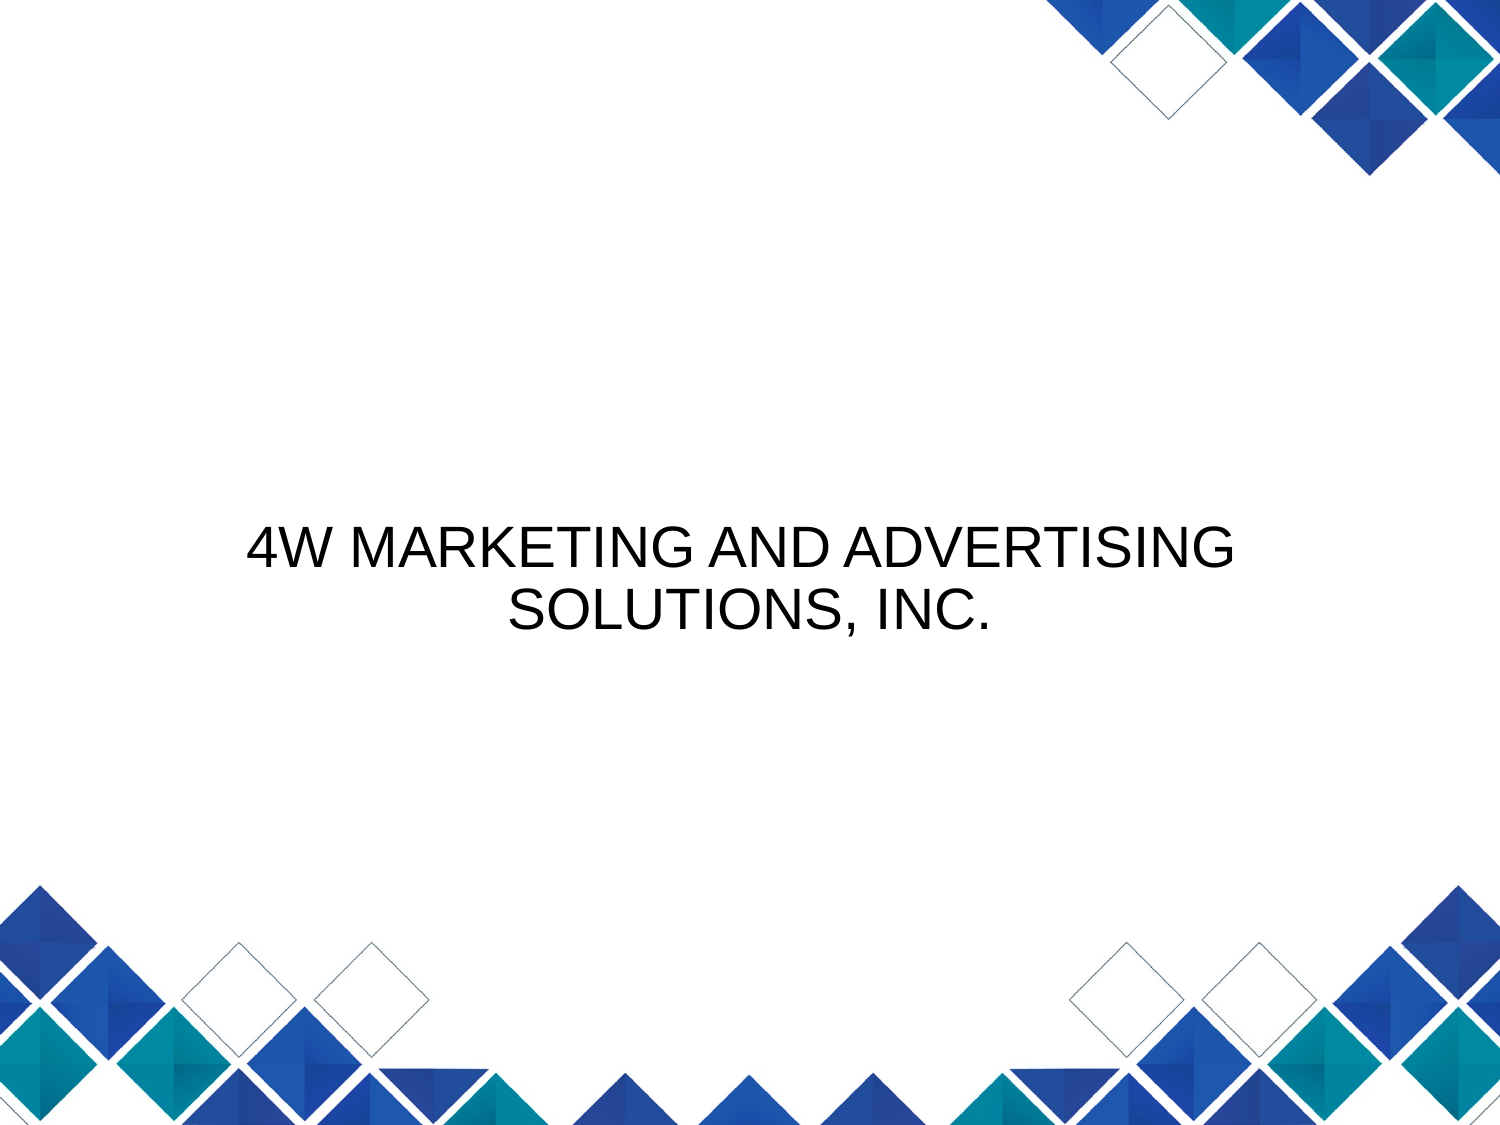

# 4W MARKETING AND ADVERTISING SOLUTIONS, INC.